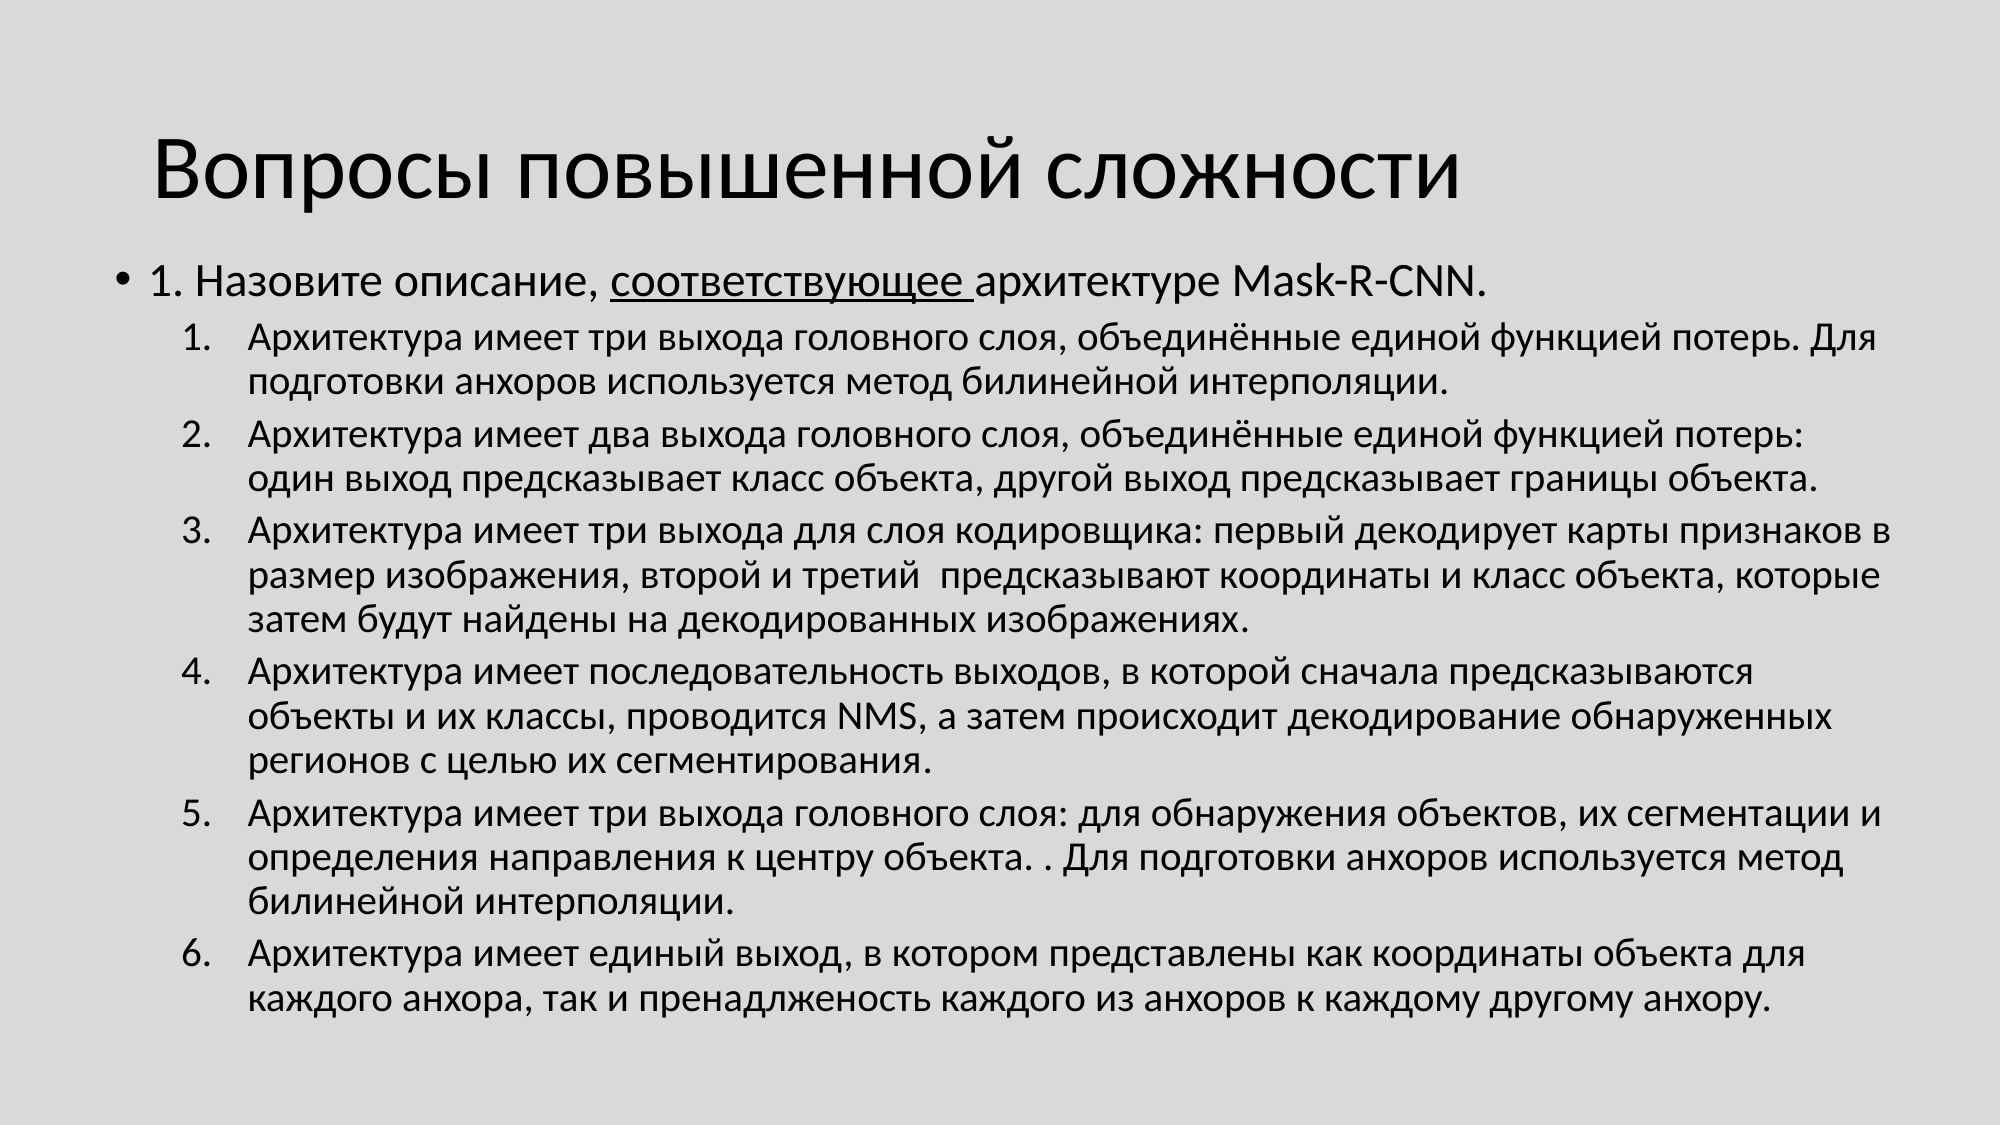

# Вопросы повышенной сложности
1. Назовите описание, соответствующее архитектуре Mask-R-CNN.
Архитектура имеет три выхода головного слоя, объединённые единой функцией потерь. Для подготовки анхоров используется метод билинейной интерполяции.
Архитектура имеет два выхода головного слоя, объединённые единой функцией потерь: один выход предсказывает класс объекта, другой выход предсказывает границы объекта.
Архитектура имеет три выхода для слоя кодировщика: первый декодирует карты признаков в размер изображения, второй и третий  предсказывают координаты и класс объекта, которые затем будут найдены на декодированных изображениях.
Архитектура имеет последовательность выходов, в которой сначала предсказываются объекты и их классы, проводится NMS, а затем происходит декодирование обнаруженных регионов с целью их сегментирования.
Архитектура имеет три выхода головного слоя: для обнаружения объектов, их сегментации и определения направления к центру объекта. . Для подготовки анхоров используется метод билинейной интерполяции.
Архитектура имеет единый выход, в котором представлены как координаты объекта для каждого анхора, так и пренадлженость каждого из анхоров к каждому другому анхору.